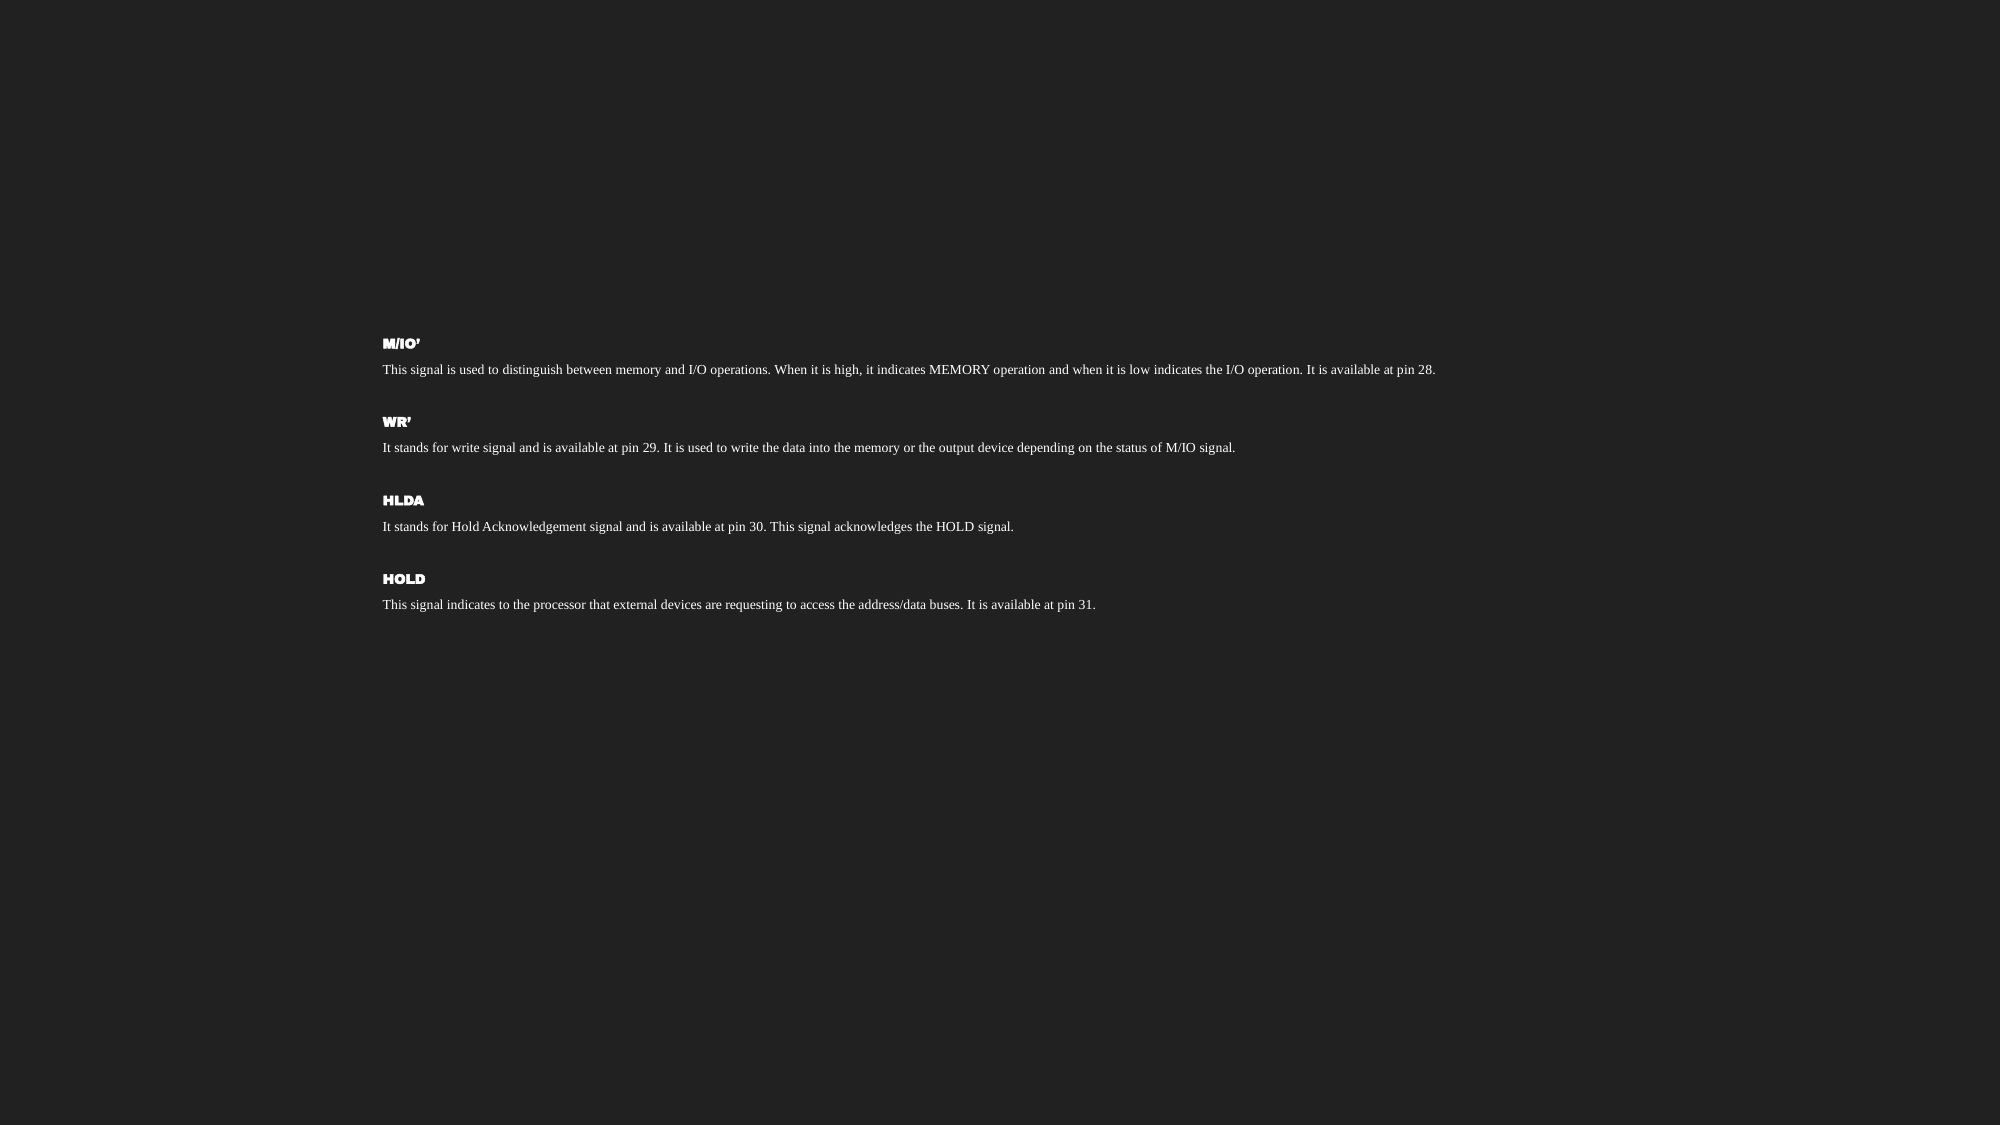

#
M/IO’
This signal is used to distinguish between memory and I/O operations. When it is high, it indicates MEMORY operation and when it is low indicates the I/O operation. It is available at pin 28.

WR’
It stands for write signal and is available at pin 29. It is used to write the data into the memory or the output device depending on the status of M/IO signal.

HLDA
It stands for Hold Acknowledgement signal and is available at pin 30. This signal acknowledges the HOLD signal.

HOLD
This signal indicates to the processor that external devices are requesting to access the address/data buses. It is available at pin 31.